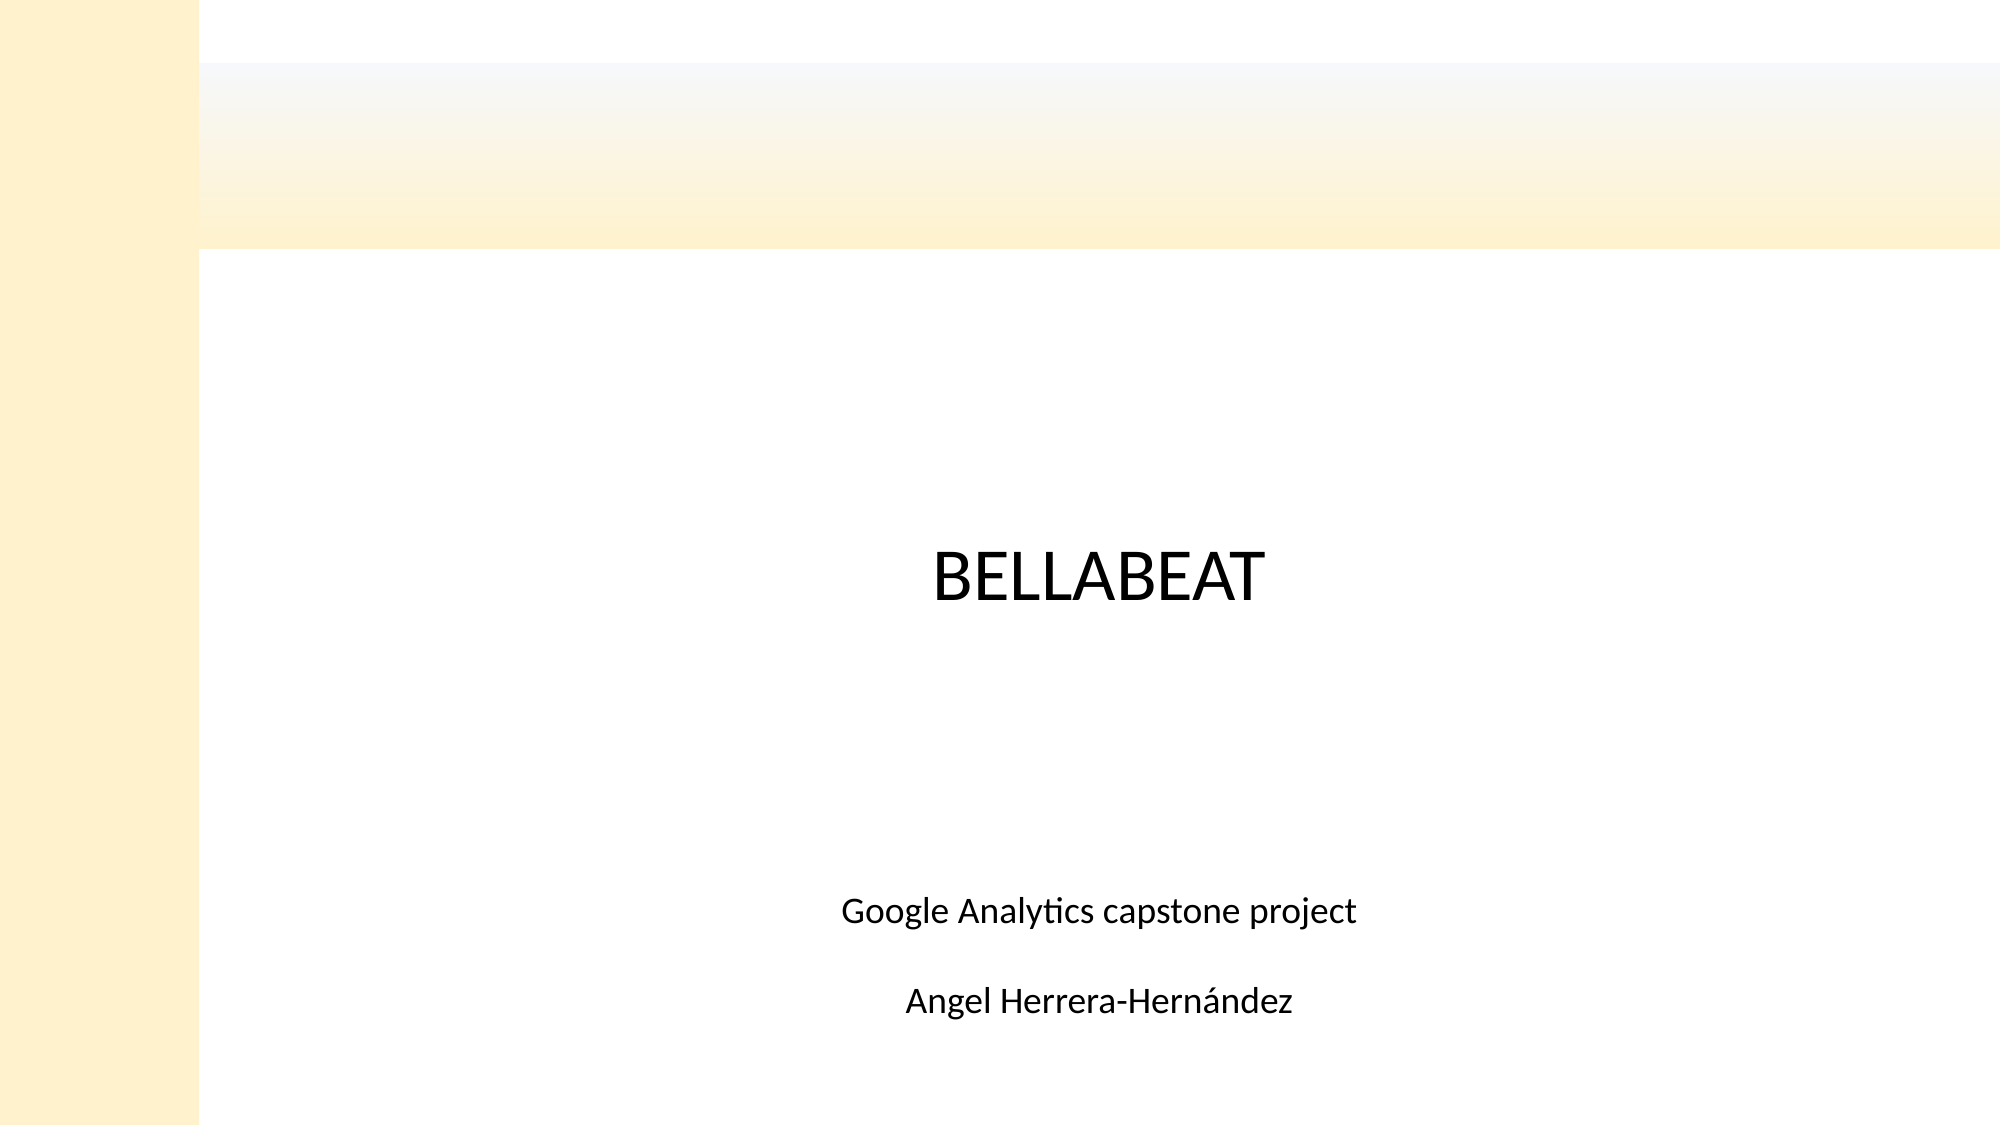

BELLABEAT

Google Analytics capstone project

Angel Herrera-Hernández